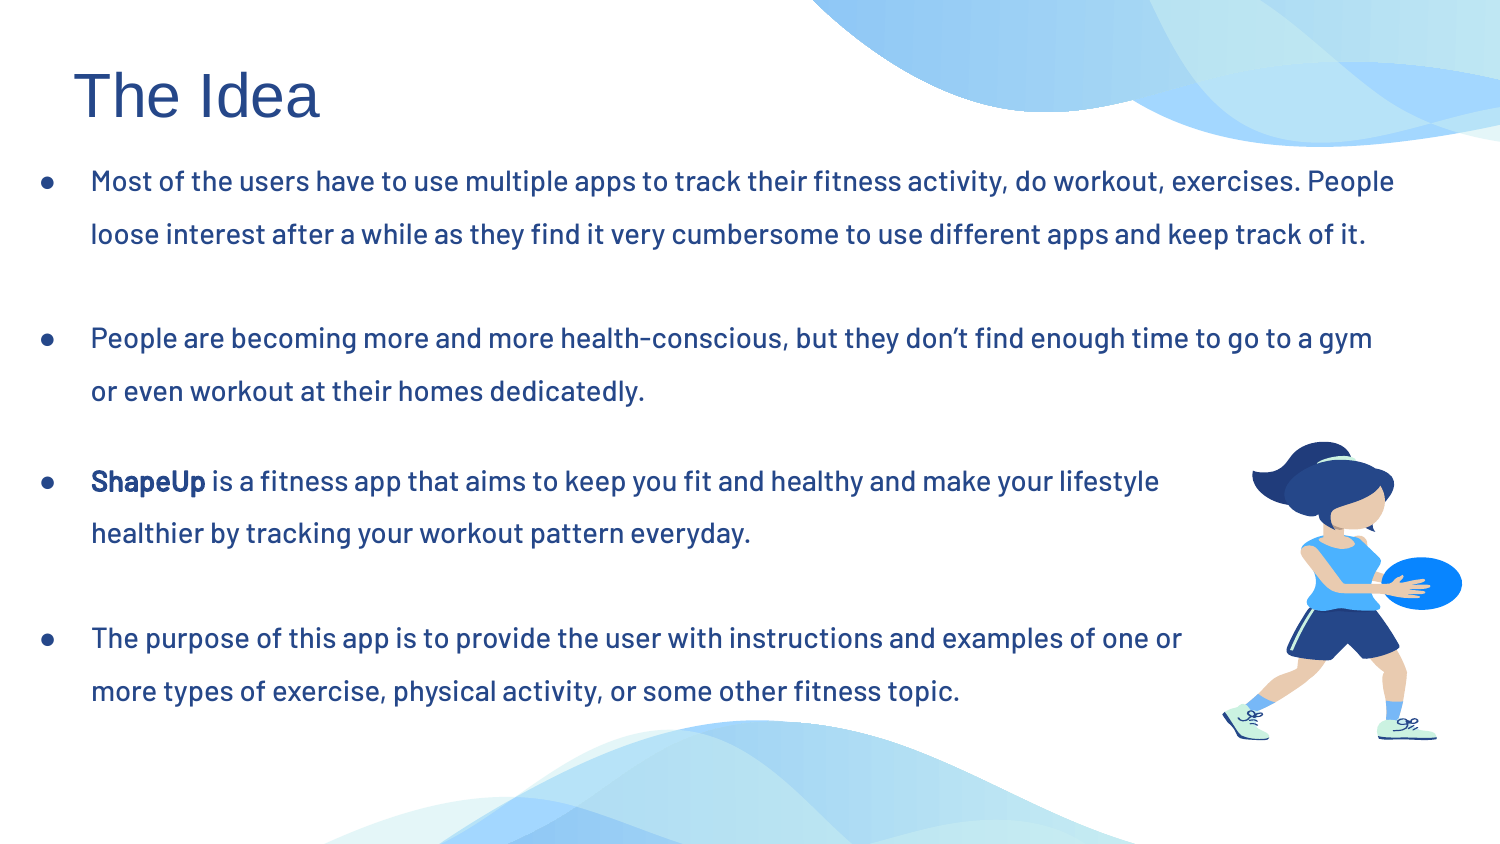

# The Idea
Most of the users have to use multiple apps to track their fitness activity, do workout, exercises. People loose interest after a while as they find it very cumbersome to use different apps and keep track of it.

People are becoming more and more health-conscious, but they don’t find enough time to go to a gym or even workout at their homes dedicatedly.

ShapeUp is a fitness app that aims to keep you fit and healthy and make your lifestyle healthier by tracking your workout pattern everyday.

The purpose of this app is to provide the user with instructions and examples of one or more types of exercise, physical activity, or some other fitness topic.